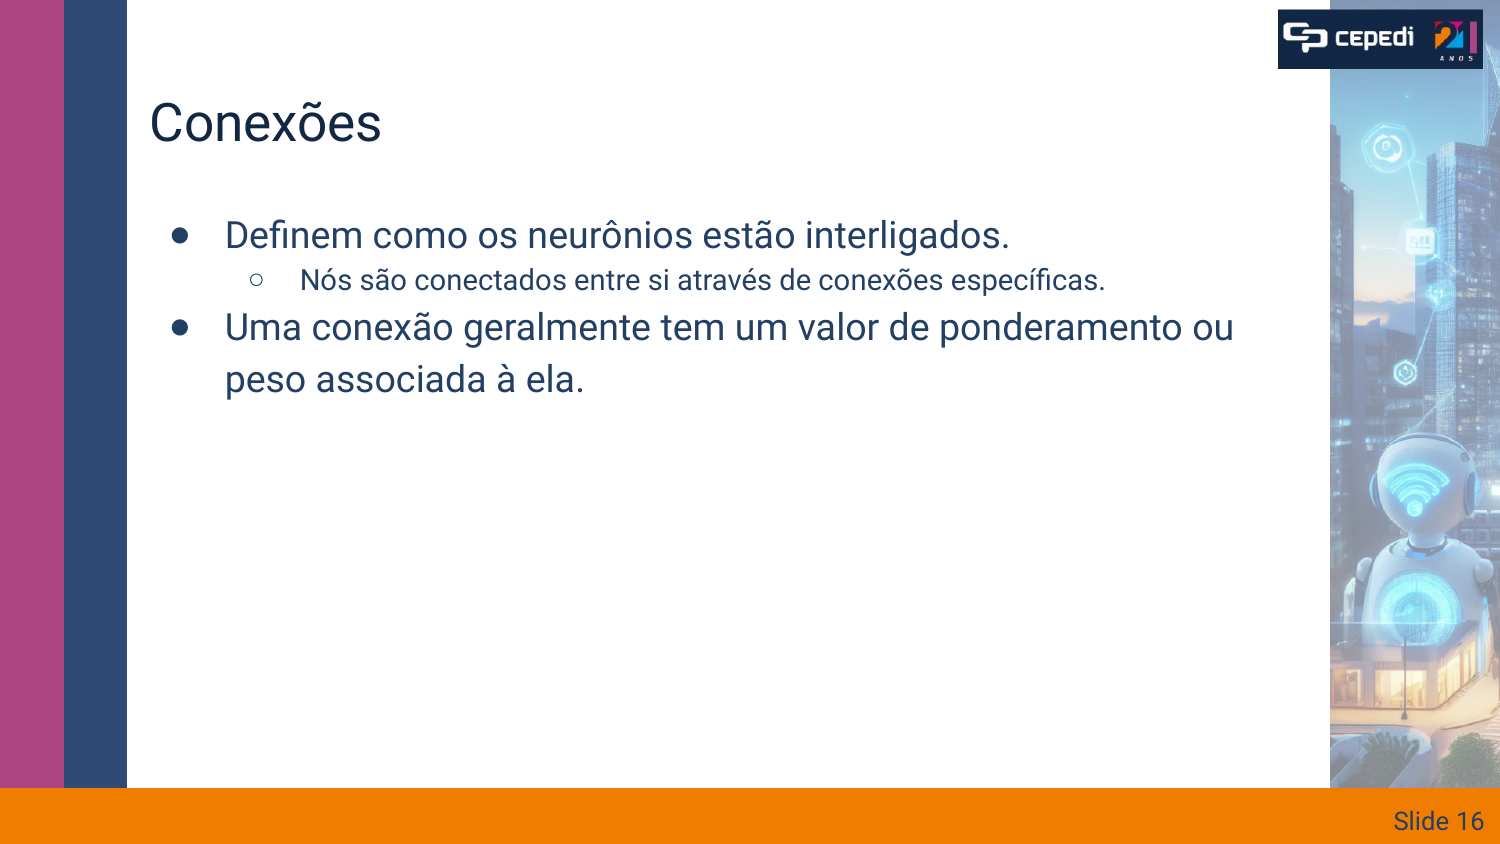

# Conexões
Definem como os neurônios estão interligados.
Nós são conectados entre si através de conexões específicas.
Uma conexão geralmente tem um valor de ponderamento ou peso associada à ela.

Slide 16